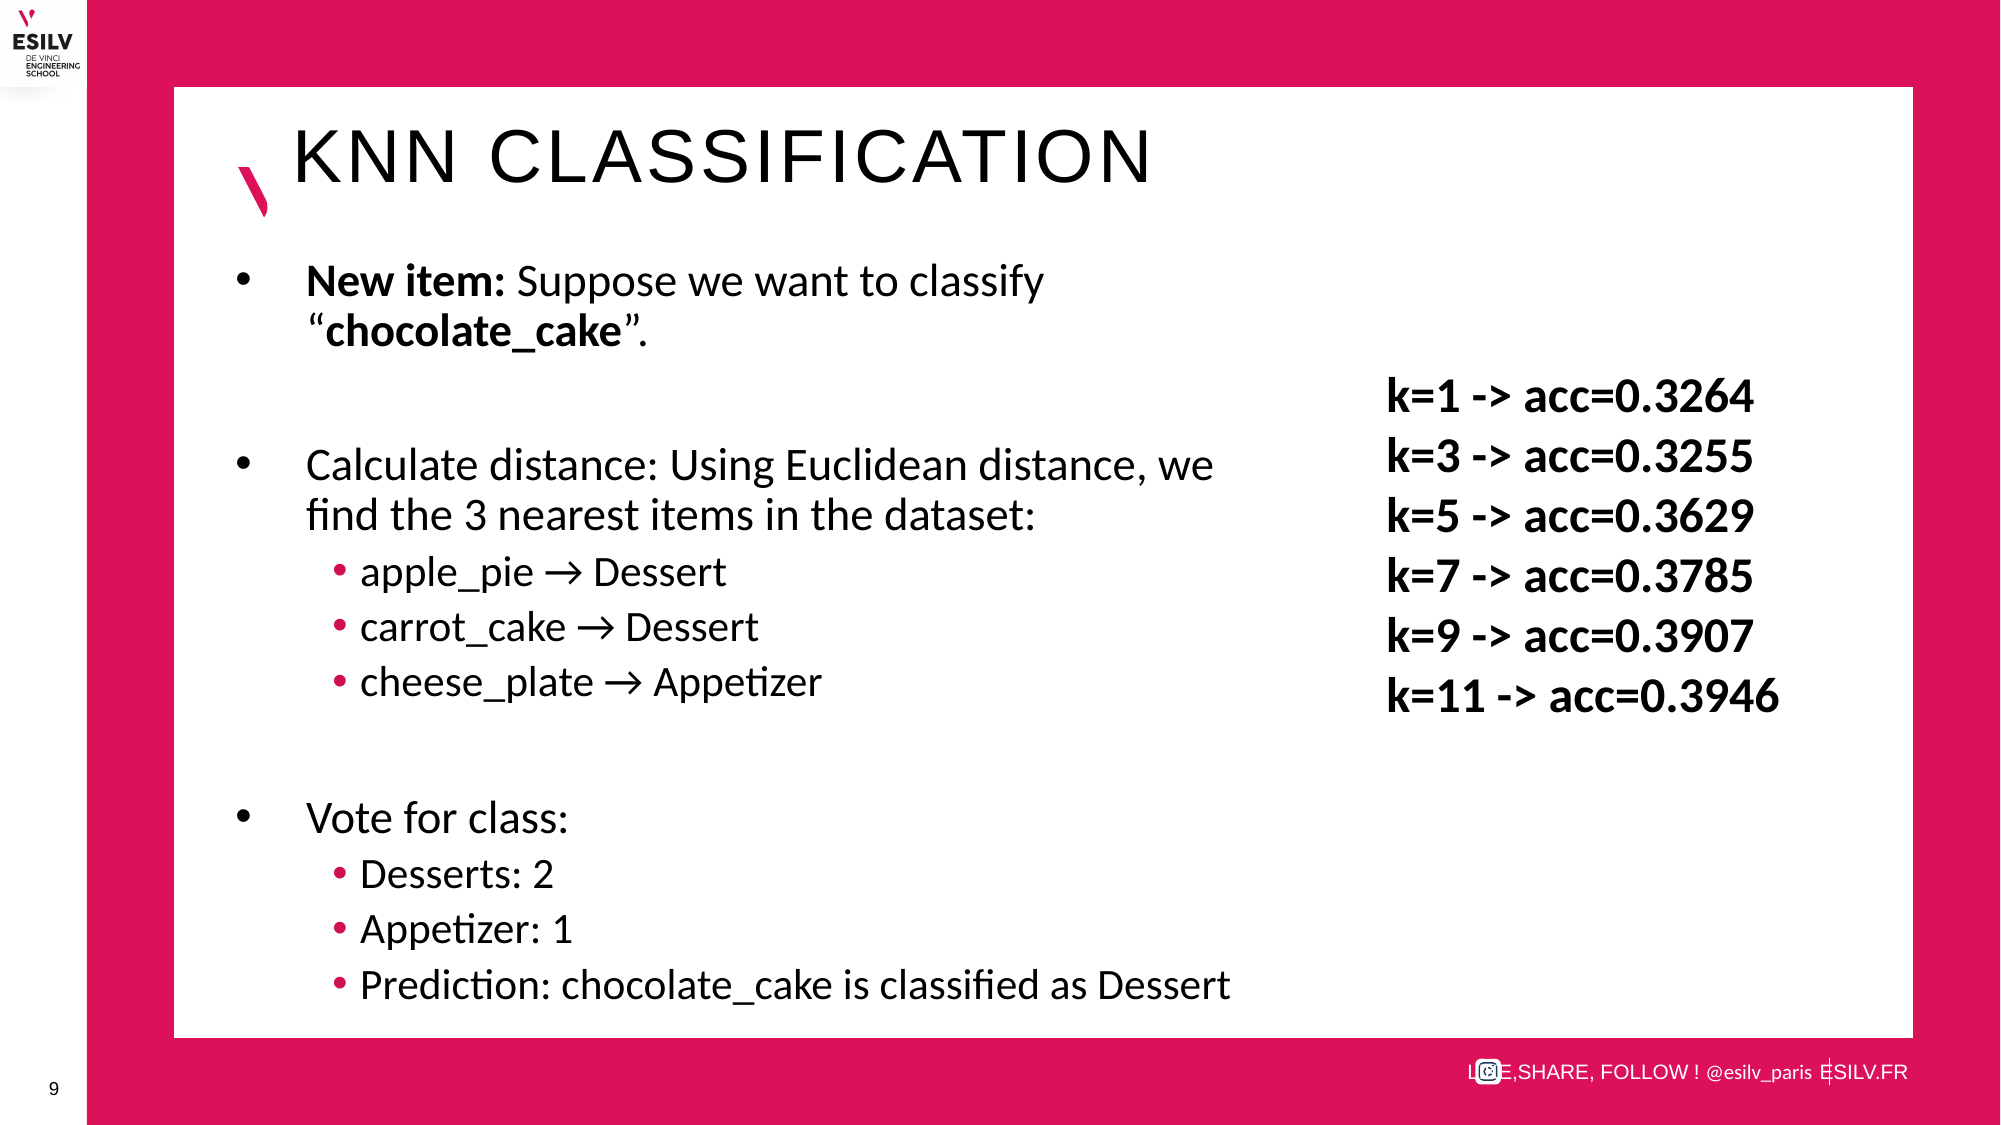

# KNN Classification
New item: Suppose we want to classify “chocolate_cake”.

Calculate distance: Using Euclidean distance, we find the 3 nearest items in the dataset:
apple_pie → Dessert
carrot_cake → Dessert
cheese_plate → Appetizer

Vote for class:
Desserts: 2
Appetizer: 1
Prediction: chocolate_cake is classified as Dessert

k=1 -> acc=0.3264
k=3 -> acc=0.3255
k=5 -> acc=0.3629
k=7 -> acc=0.3785
k=9 -> acc=0.3907
k=11 -> acc=0.3946
9